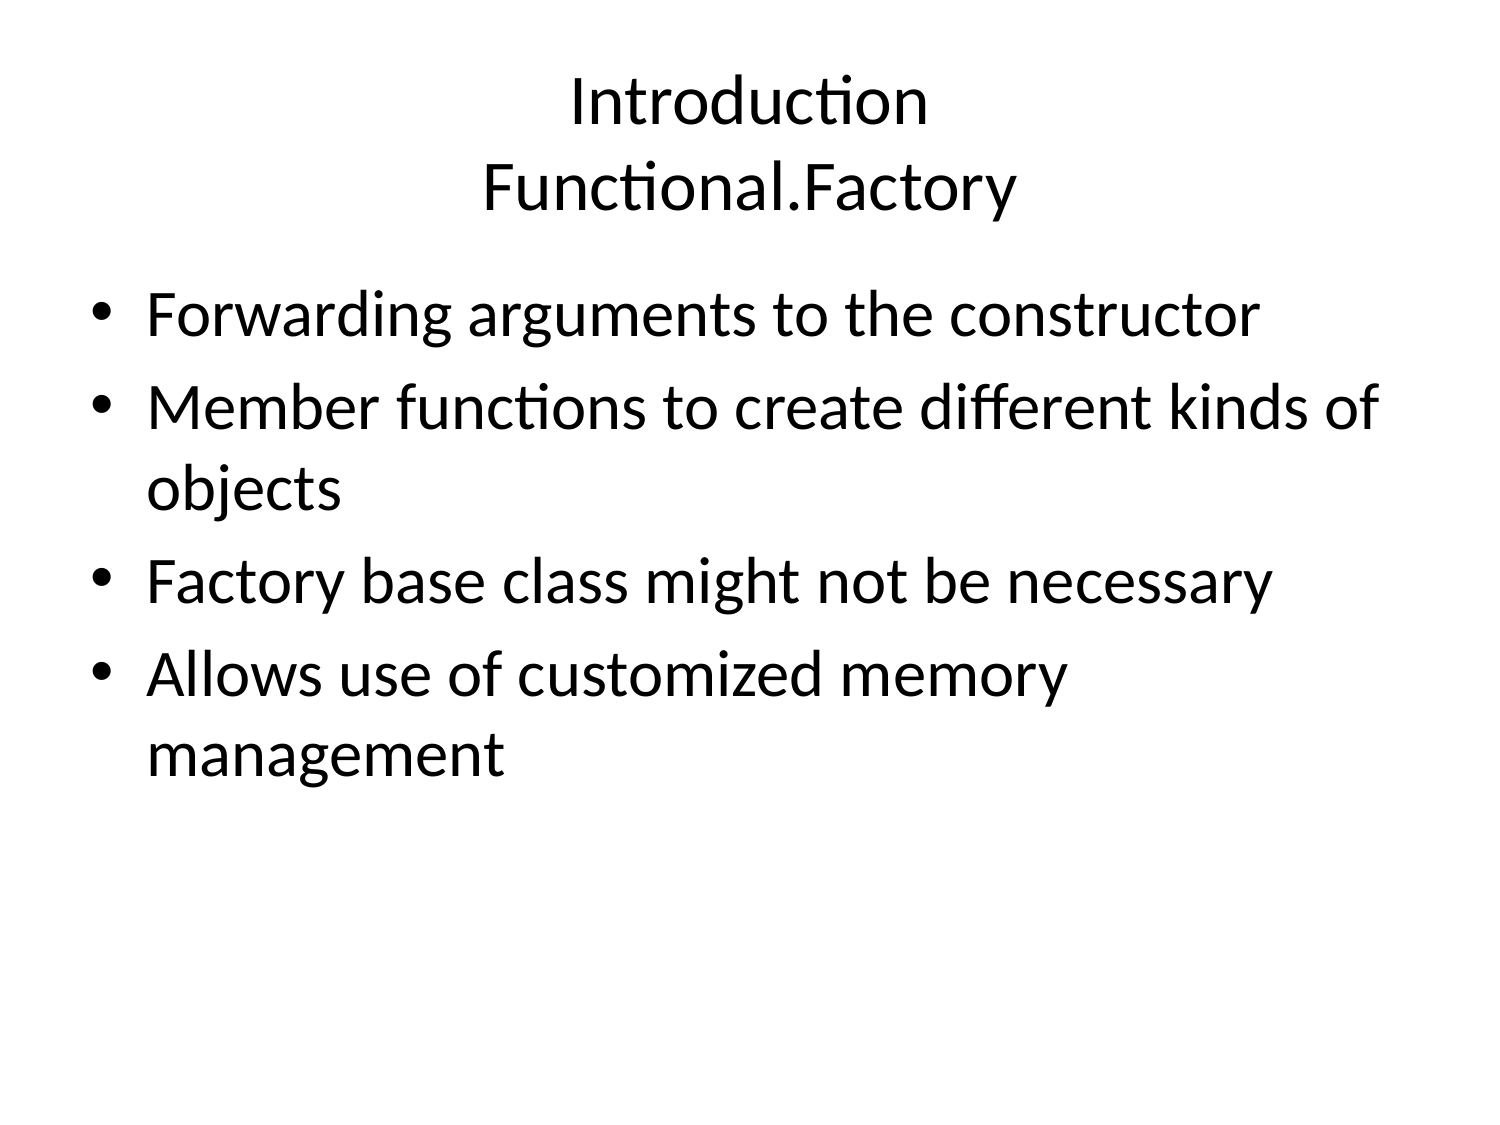

# Introduction Functional.Factory
Forwarding arguments to the constructor
Member functions to create different kinds of objects
Factory base class might not be necessary
Allows use of customized memory management